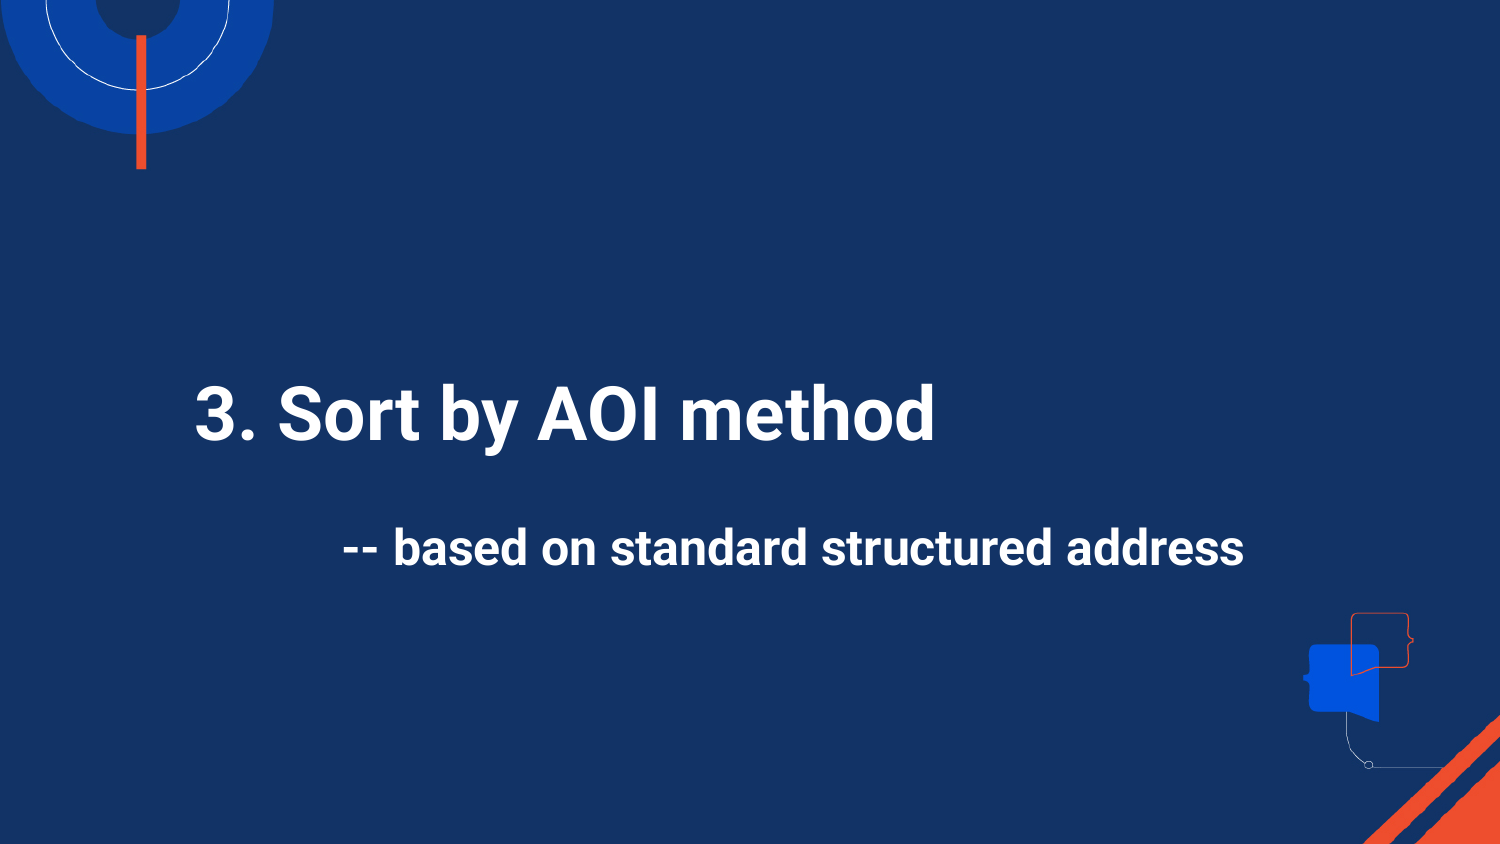

3. Sort by AOI method

-- based on standard structured address